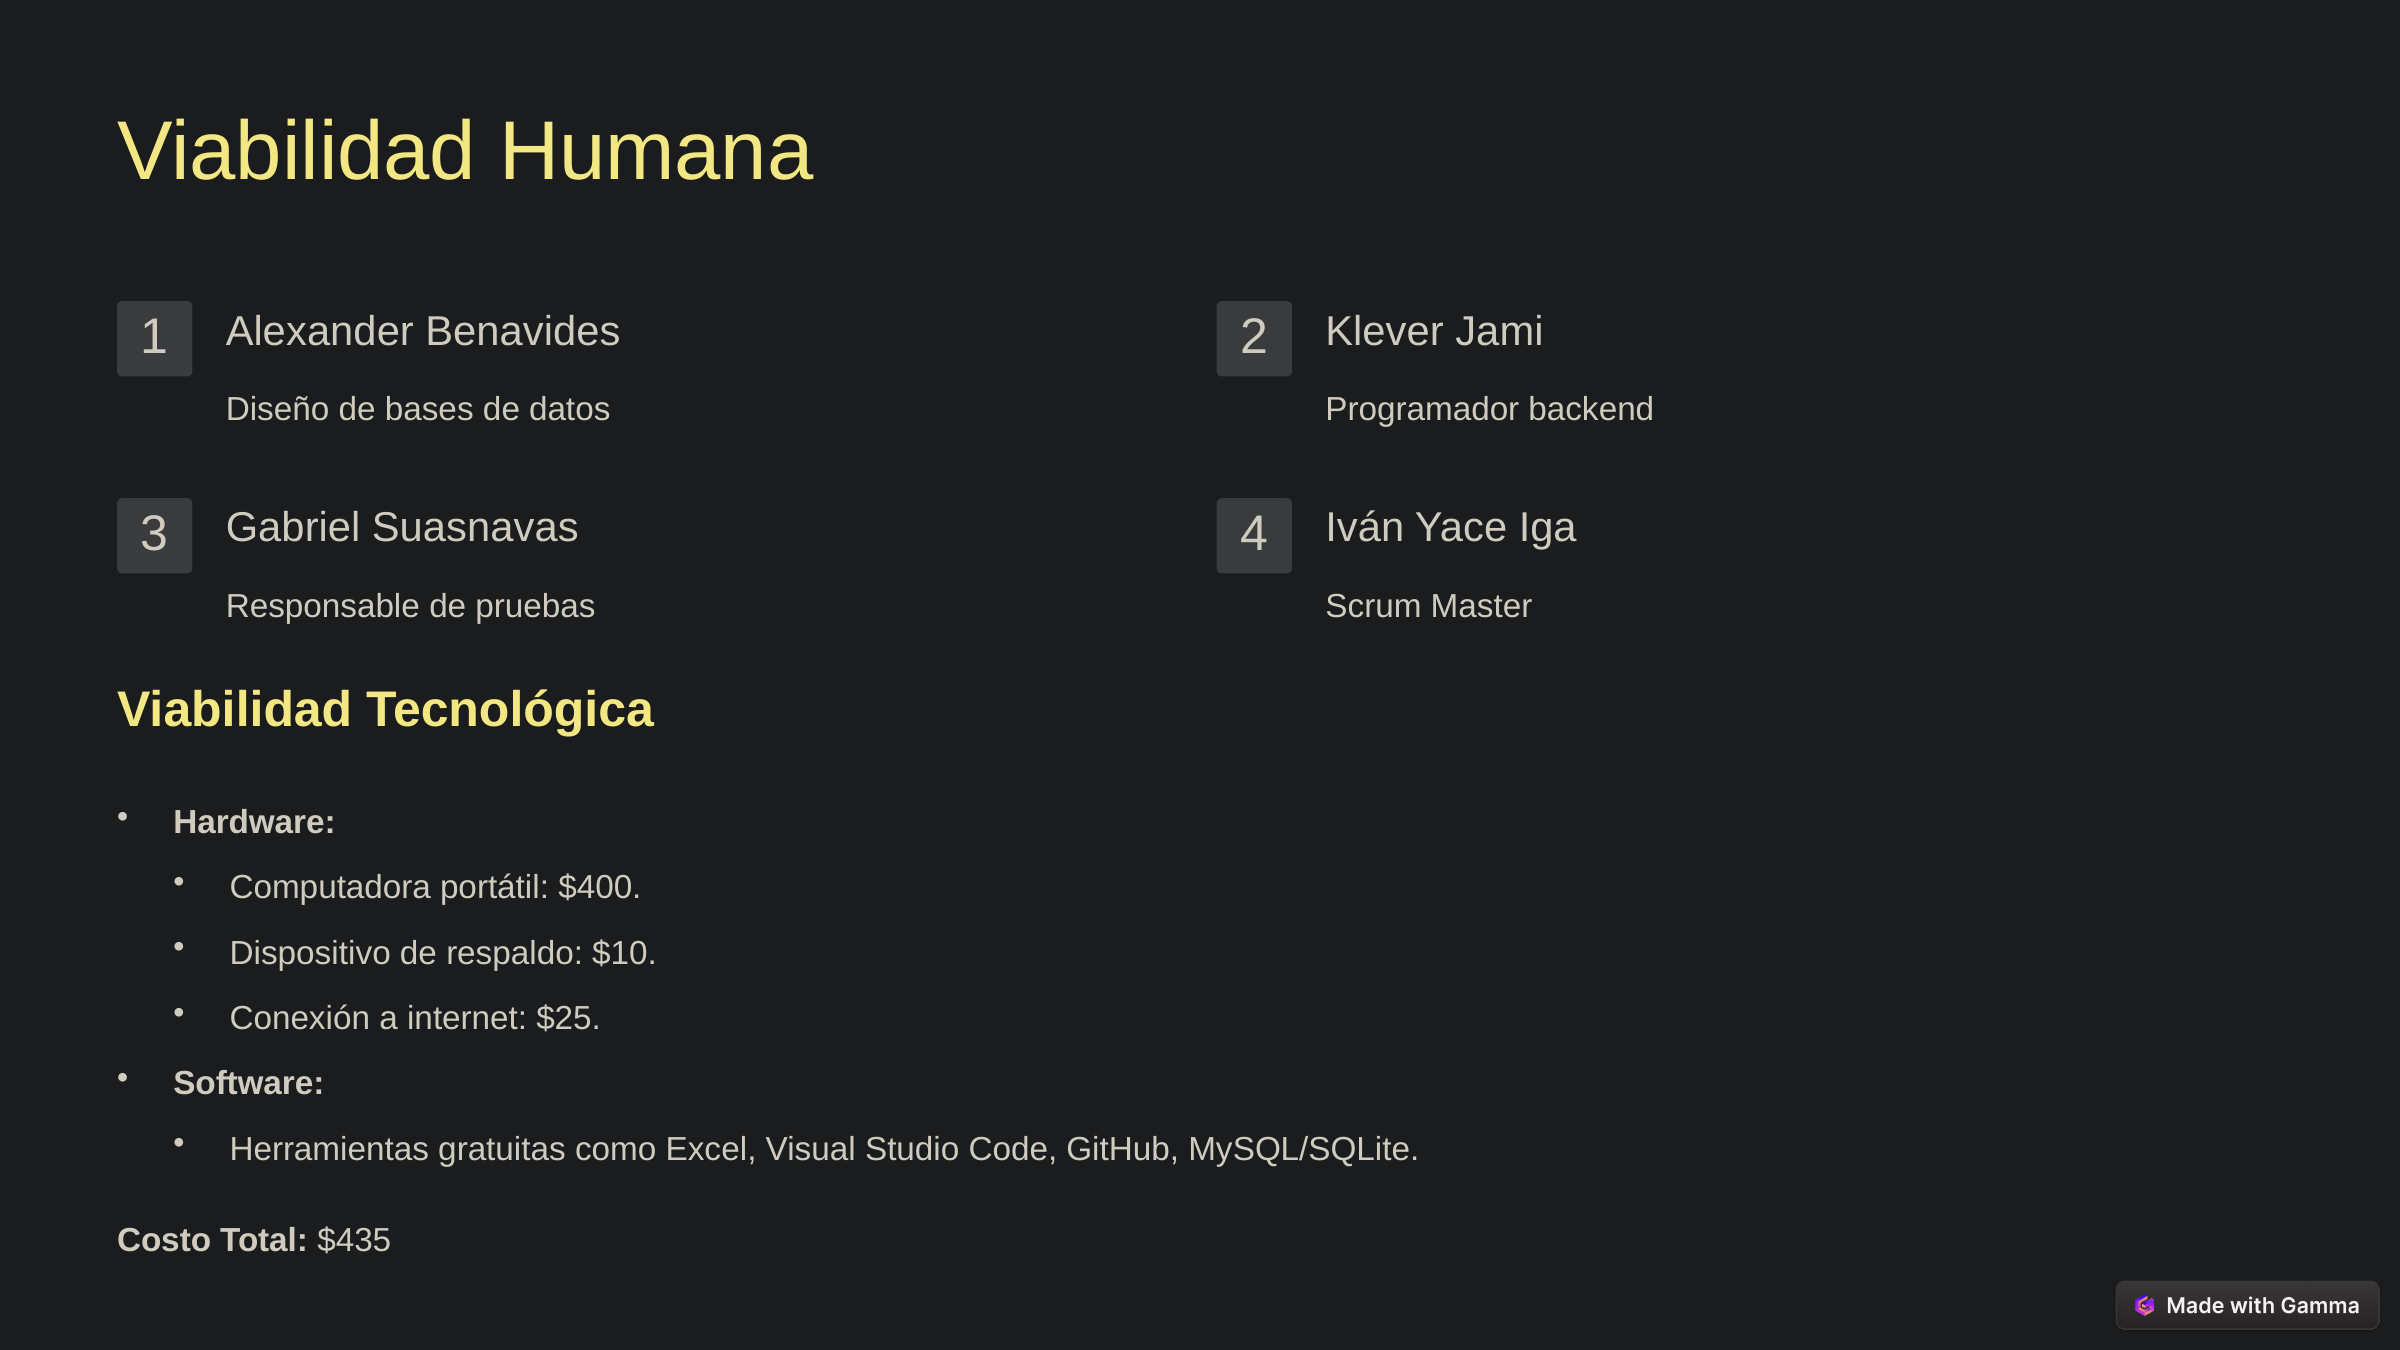

Viabilidad Humana

Alexander Benavides

Klever Jami
1
2
Diseño de bases de datos
Programador backend

Gabriel Suasnavas

Iván Yace Iga
3
4
Responsable de pruebas
Scrum Master
Viabilidad Tecnológica
Hardware:
Computadora portátil: $400.
Dispositivo de respaldo: $10.
Conexión a internet: $25.
Software:
Herramientas gratuitas como Excel, Visual Studio Code, GitHub, MySQL/SQLite.
Costo Total: $435